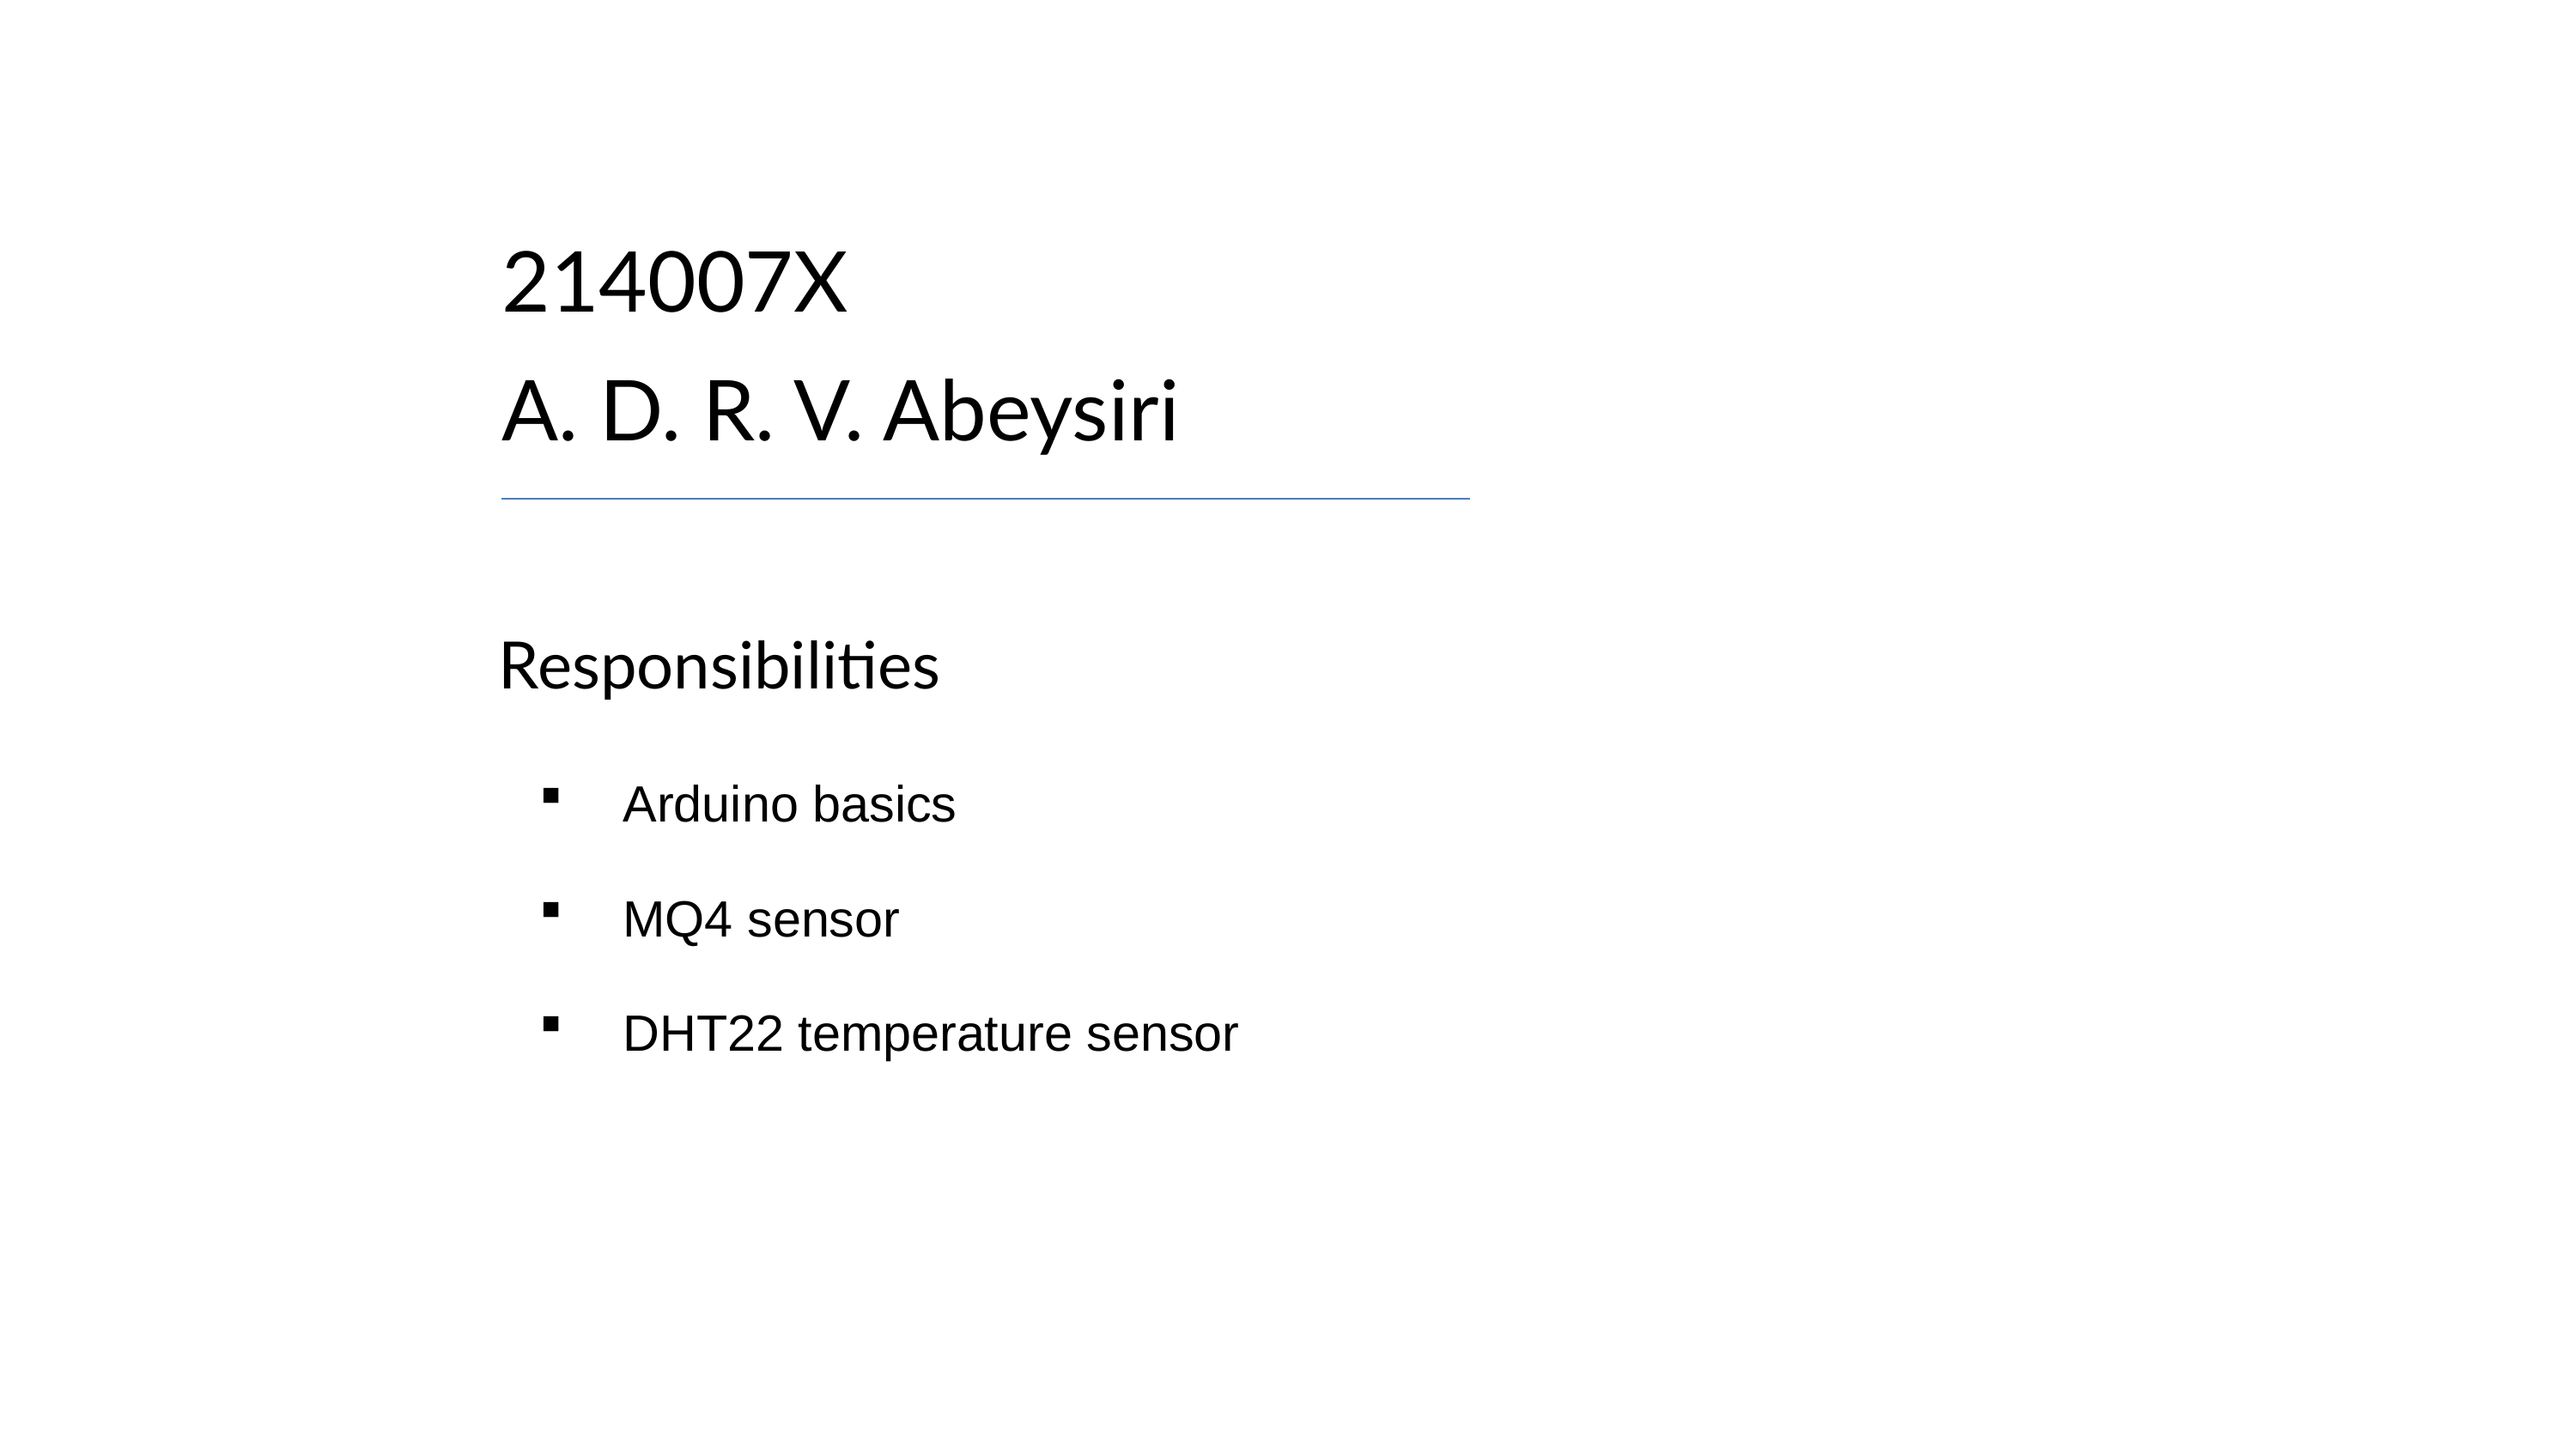

214007X
A. D. R. V. Abeysiri
Responsibilities
Arduino basics
MQ4 sensor
DHT22 temperature sensor